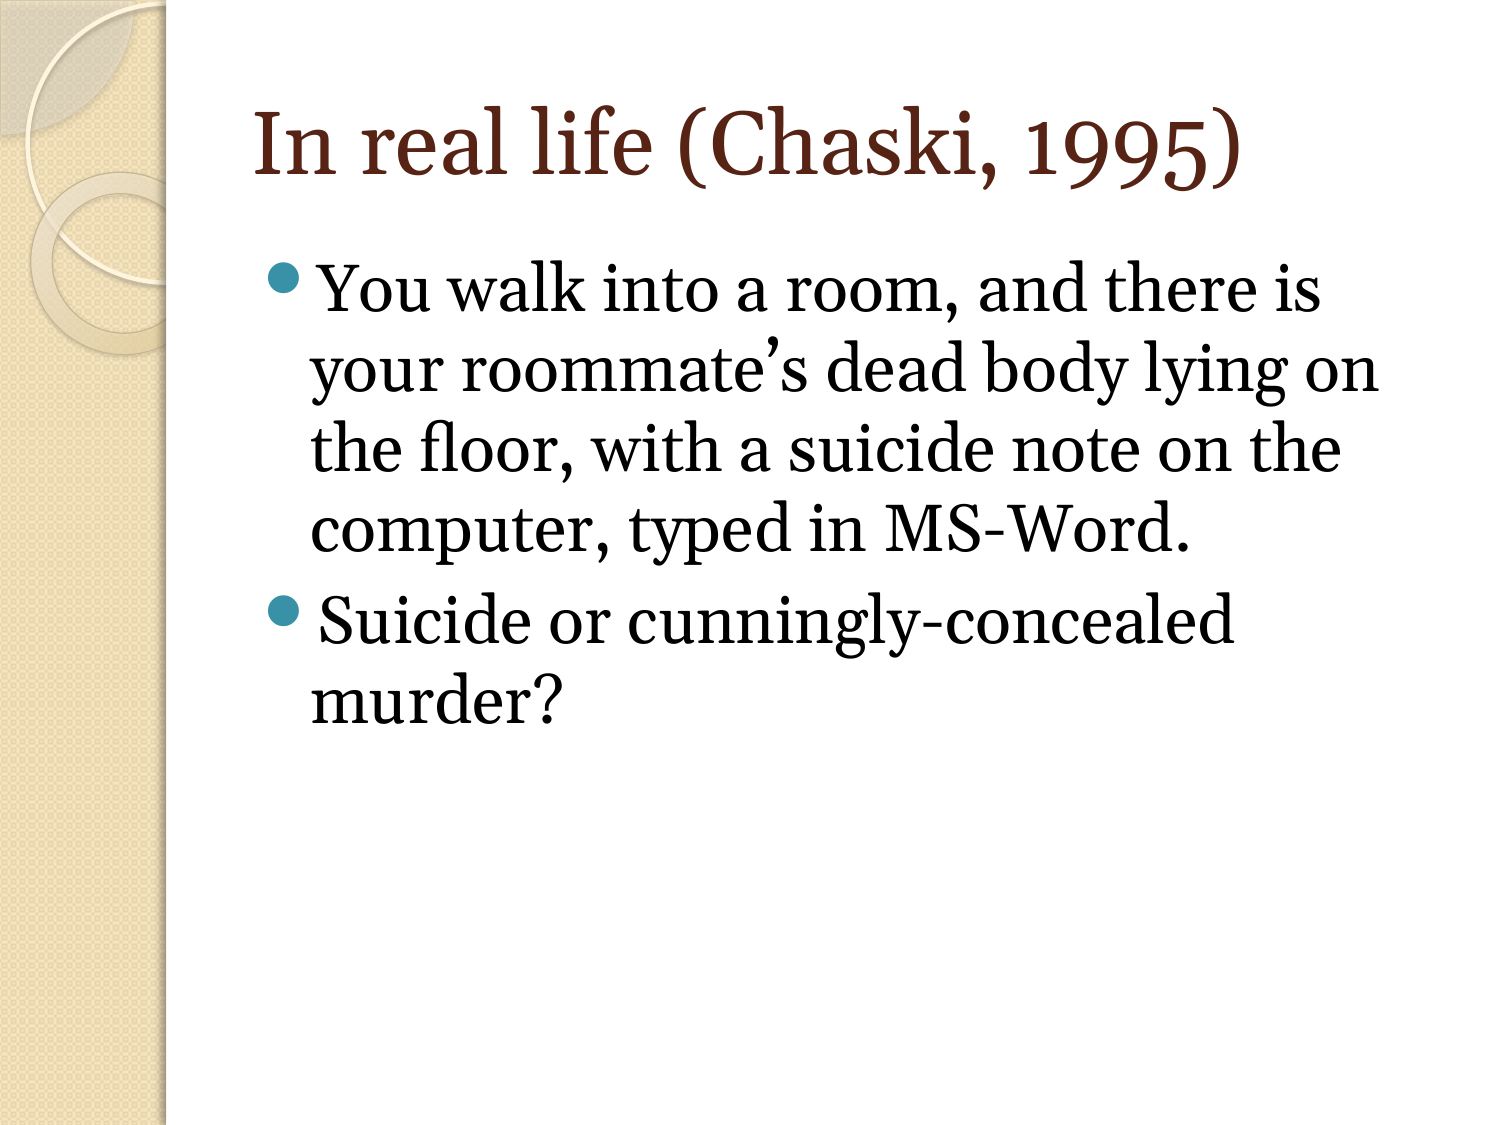

# In real life (Chaski, 1995)
You walk into a room, and there is your roommate’s dead body lying on the floor, with a suicide note on the computer, typed in MS-Word.
Suicide or cunningly-concealed murder?